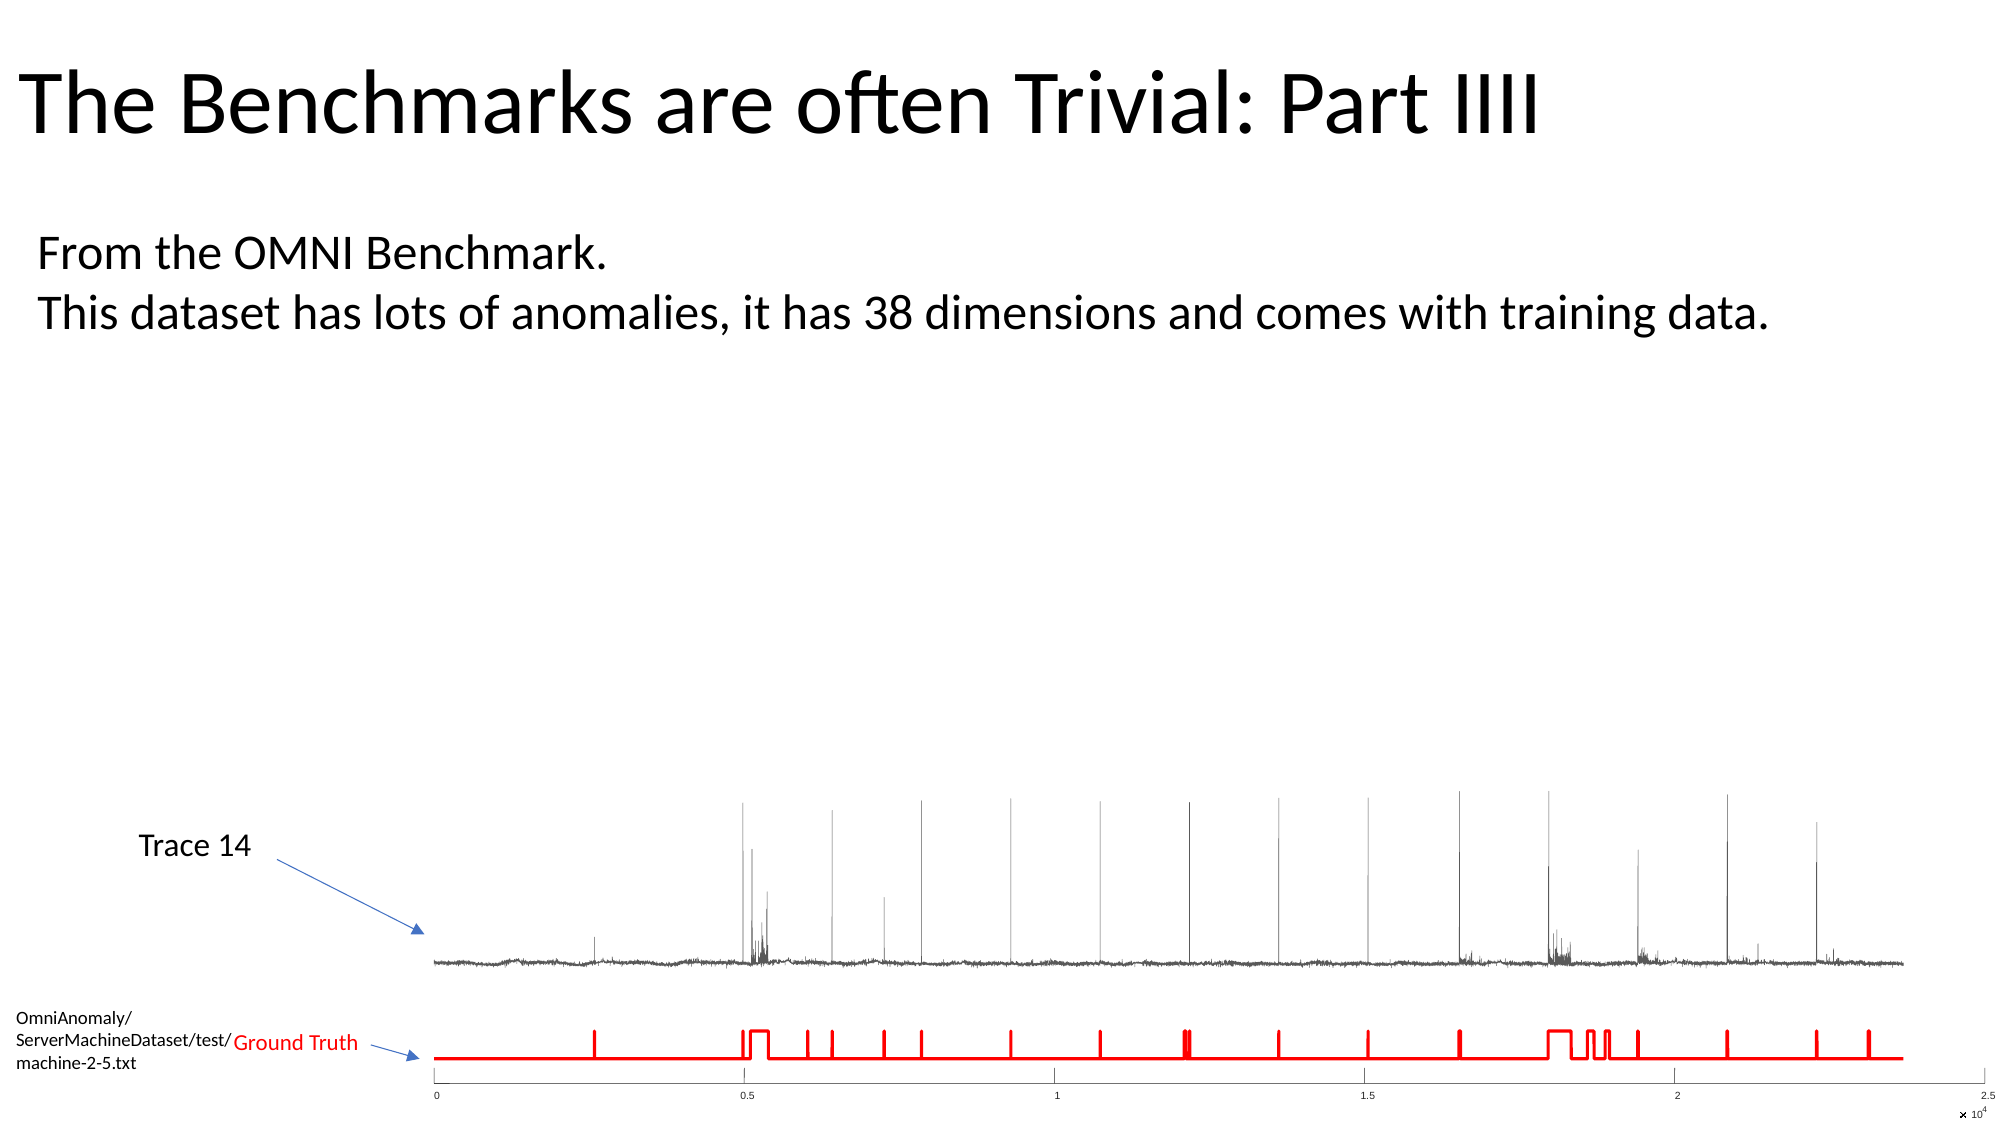

# The Benchmarks are often Trivial: Part IIII
From the OMNI Benchmark.
This dataset has lots of anomalies, it has 38 dimensions and comes with training data.

Trace 14
OmniAnomaly/ServerMachineDataset/test/machine-2-5.txt
Ground Truth

0
0.5
1
1.5
2
2.5
4
10